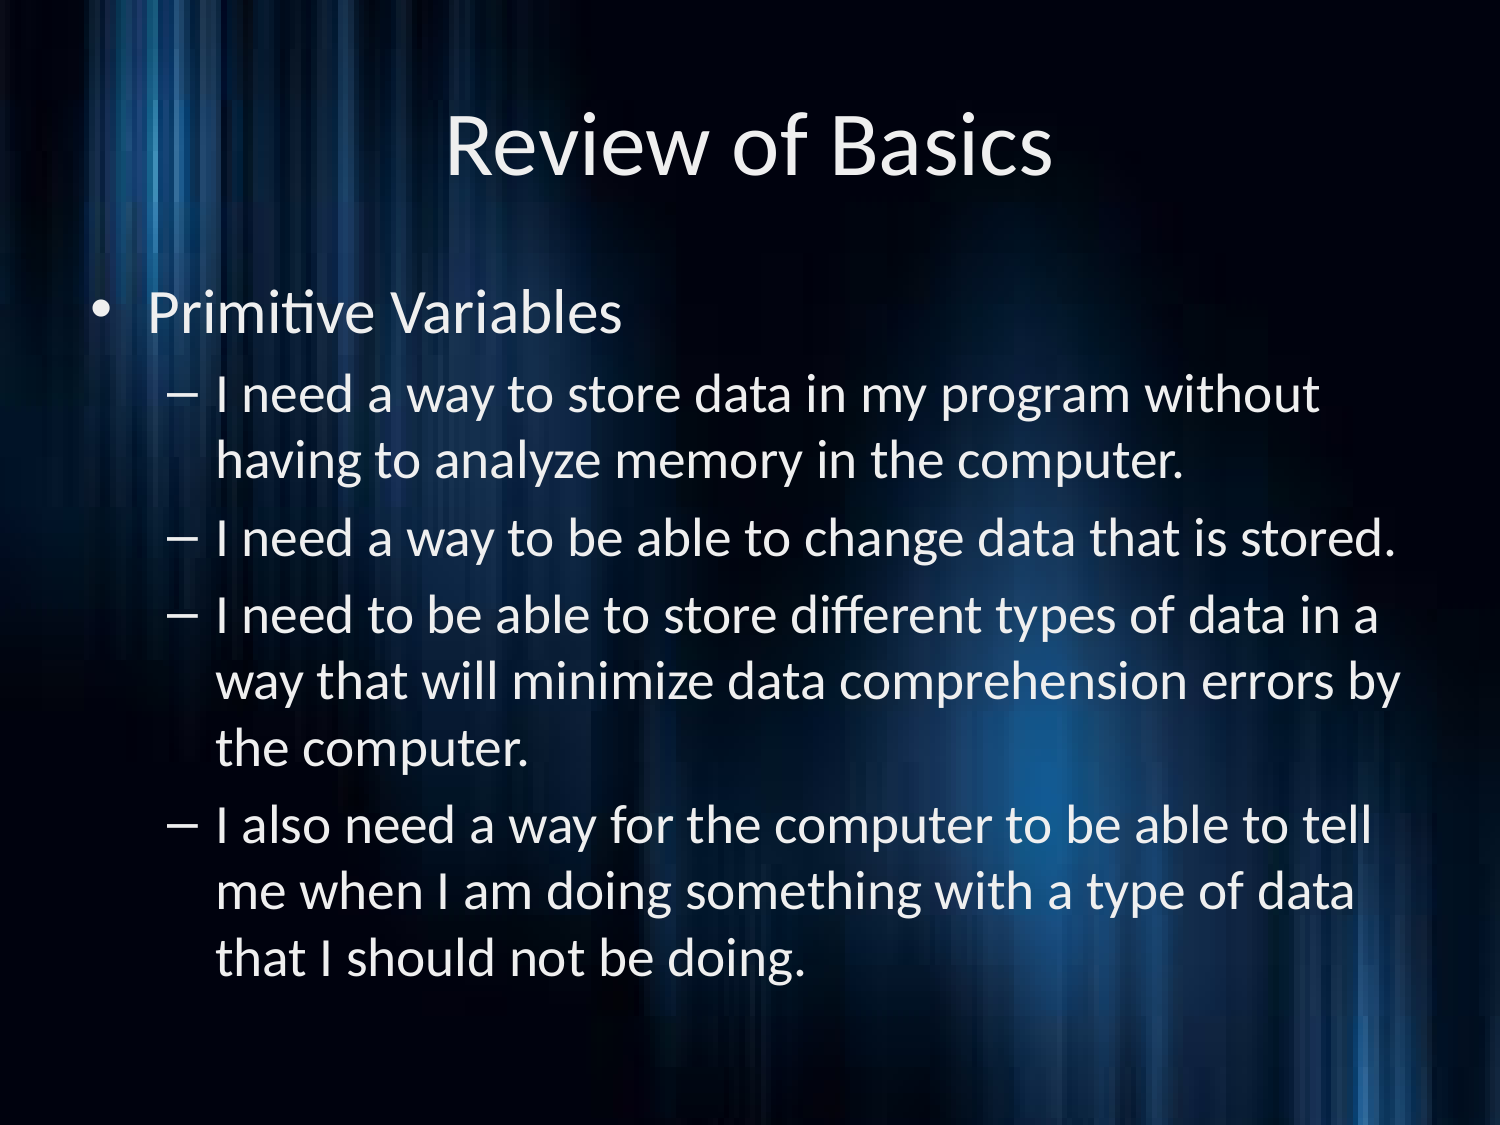

# Review of Basics
Primitive Variables
I need a way to store data in my program without having to analyze memory in the computer.
I need a way to be able to change data that is stored.
I need to be able to store different types of data in a way that will minimize data comprehension errors by the computer.
I also need a way for the computer to be able to tell me when I am doing something with a type of data that I should not be doing.